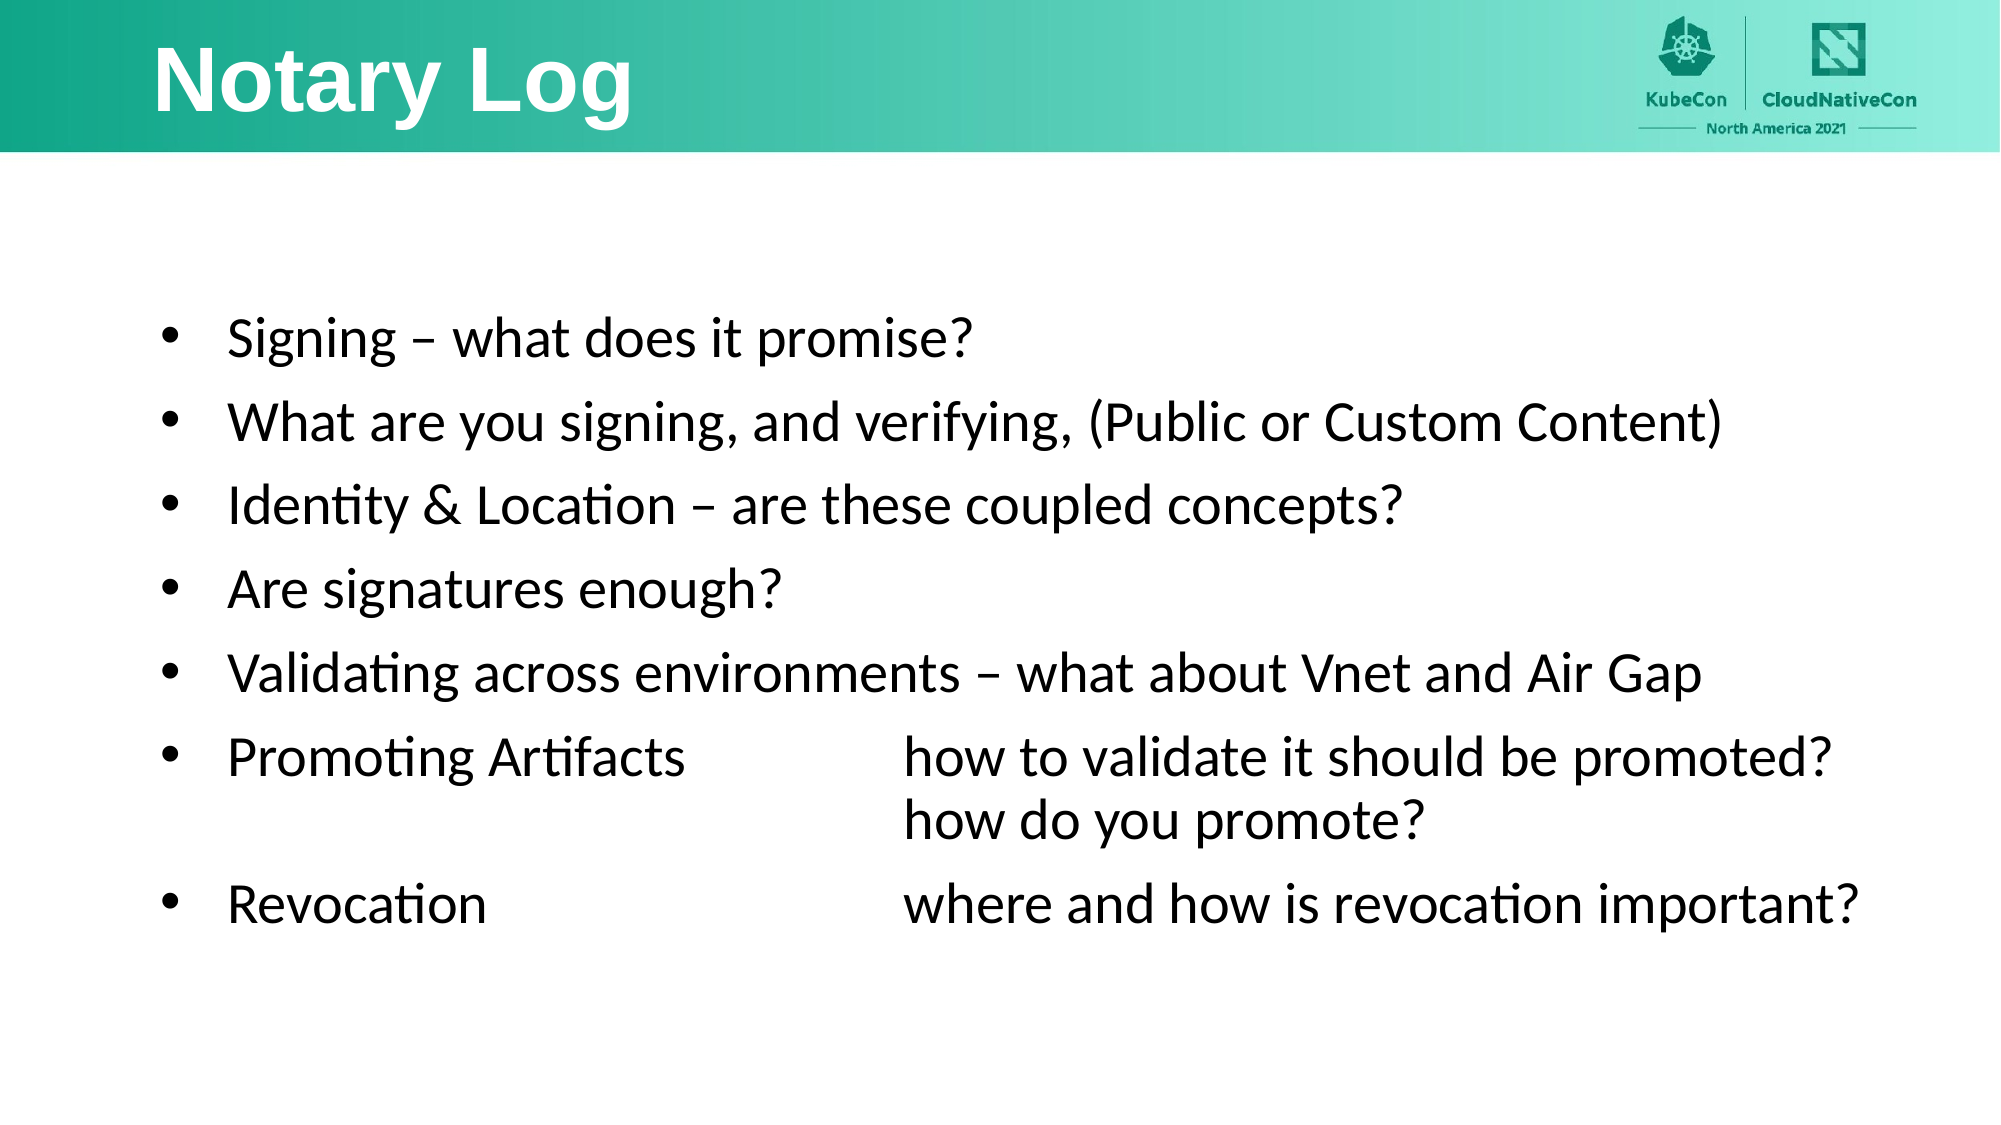

# Notary Log
Signing – what does it promise?
What are you signing, and verifying, (Public or Custom Content)
Identity & Location – are these coupled concepts?
Are signatures enough?
Validating across environments – what about Vnet and Air Gap
Promoting Artifacts 	how to validate it should be promoted?
	how do you promote?
Revocation	where and how is revocation important?